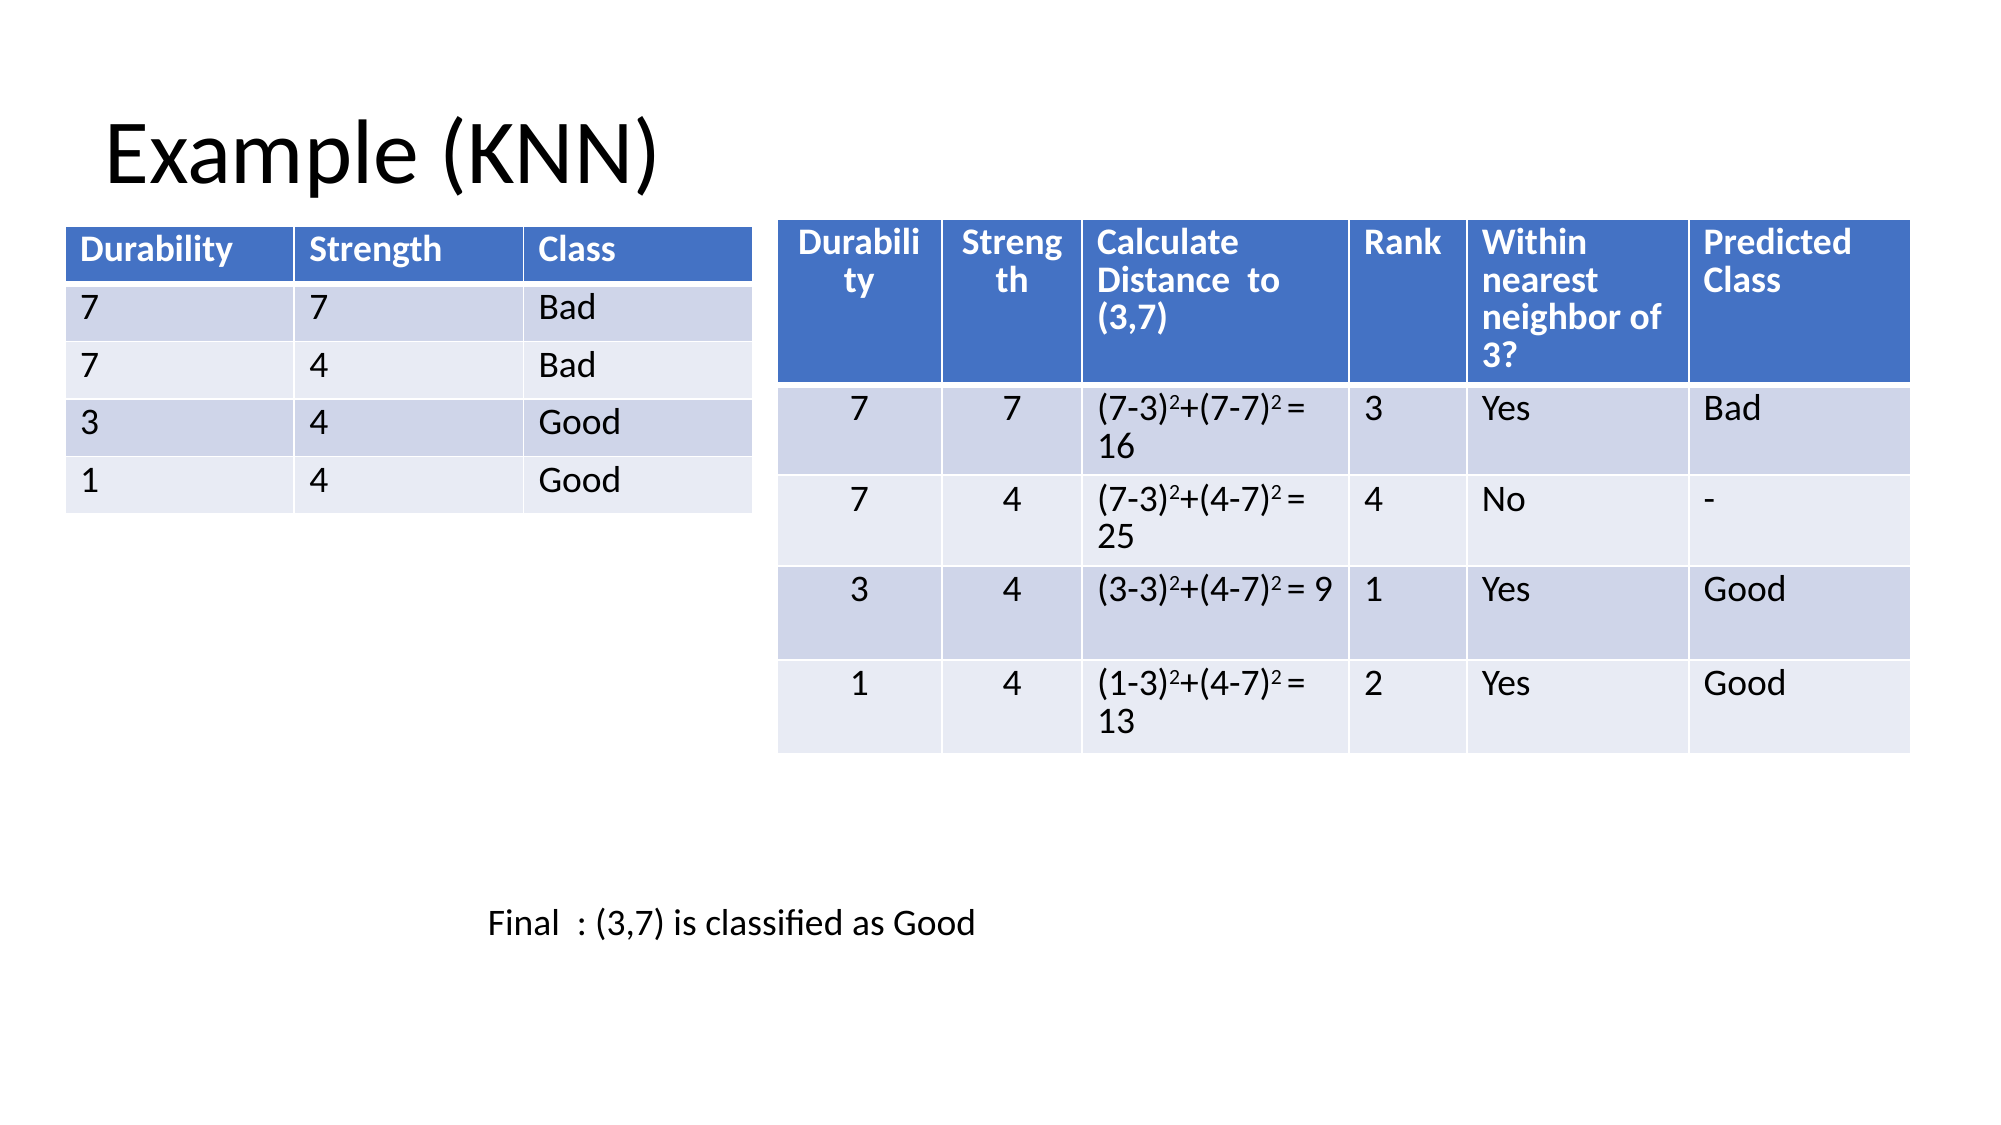

# Example (KNN)
| Durability | Strength | Calculate Distance to (3,7) | Rank | Within nearest neighbor of 3? | Predicted Class |
| --- | --- | --- | --- | --- | --- |
| 7 | 7 | (7-3)2+(7-7)2 = 16 | 3 | Yes | Bad |
| 7 | 4 | (7-3)2+(4-7)2 = 25 | 4 | No | - |
| 3 | 4 | (3-3)2+(4-7)2 = 9 | 1 | Yes | Good |
| 1 | 4 | (1-3)2+(4-7)2 = 13 | 2 | Yes | Good |
| Durability | Strength | Class |
| --- | --- | --- |
| 7 | 7 | Bad |
| 7 | 4 | Bad |
| 3 | 4 | Good |
| 1 | 4 | Good |
Final  : (3,7) is classified as Good